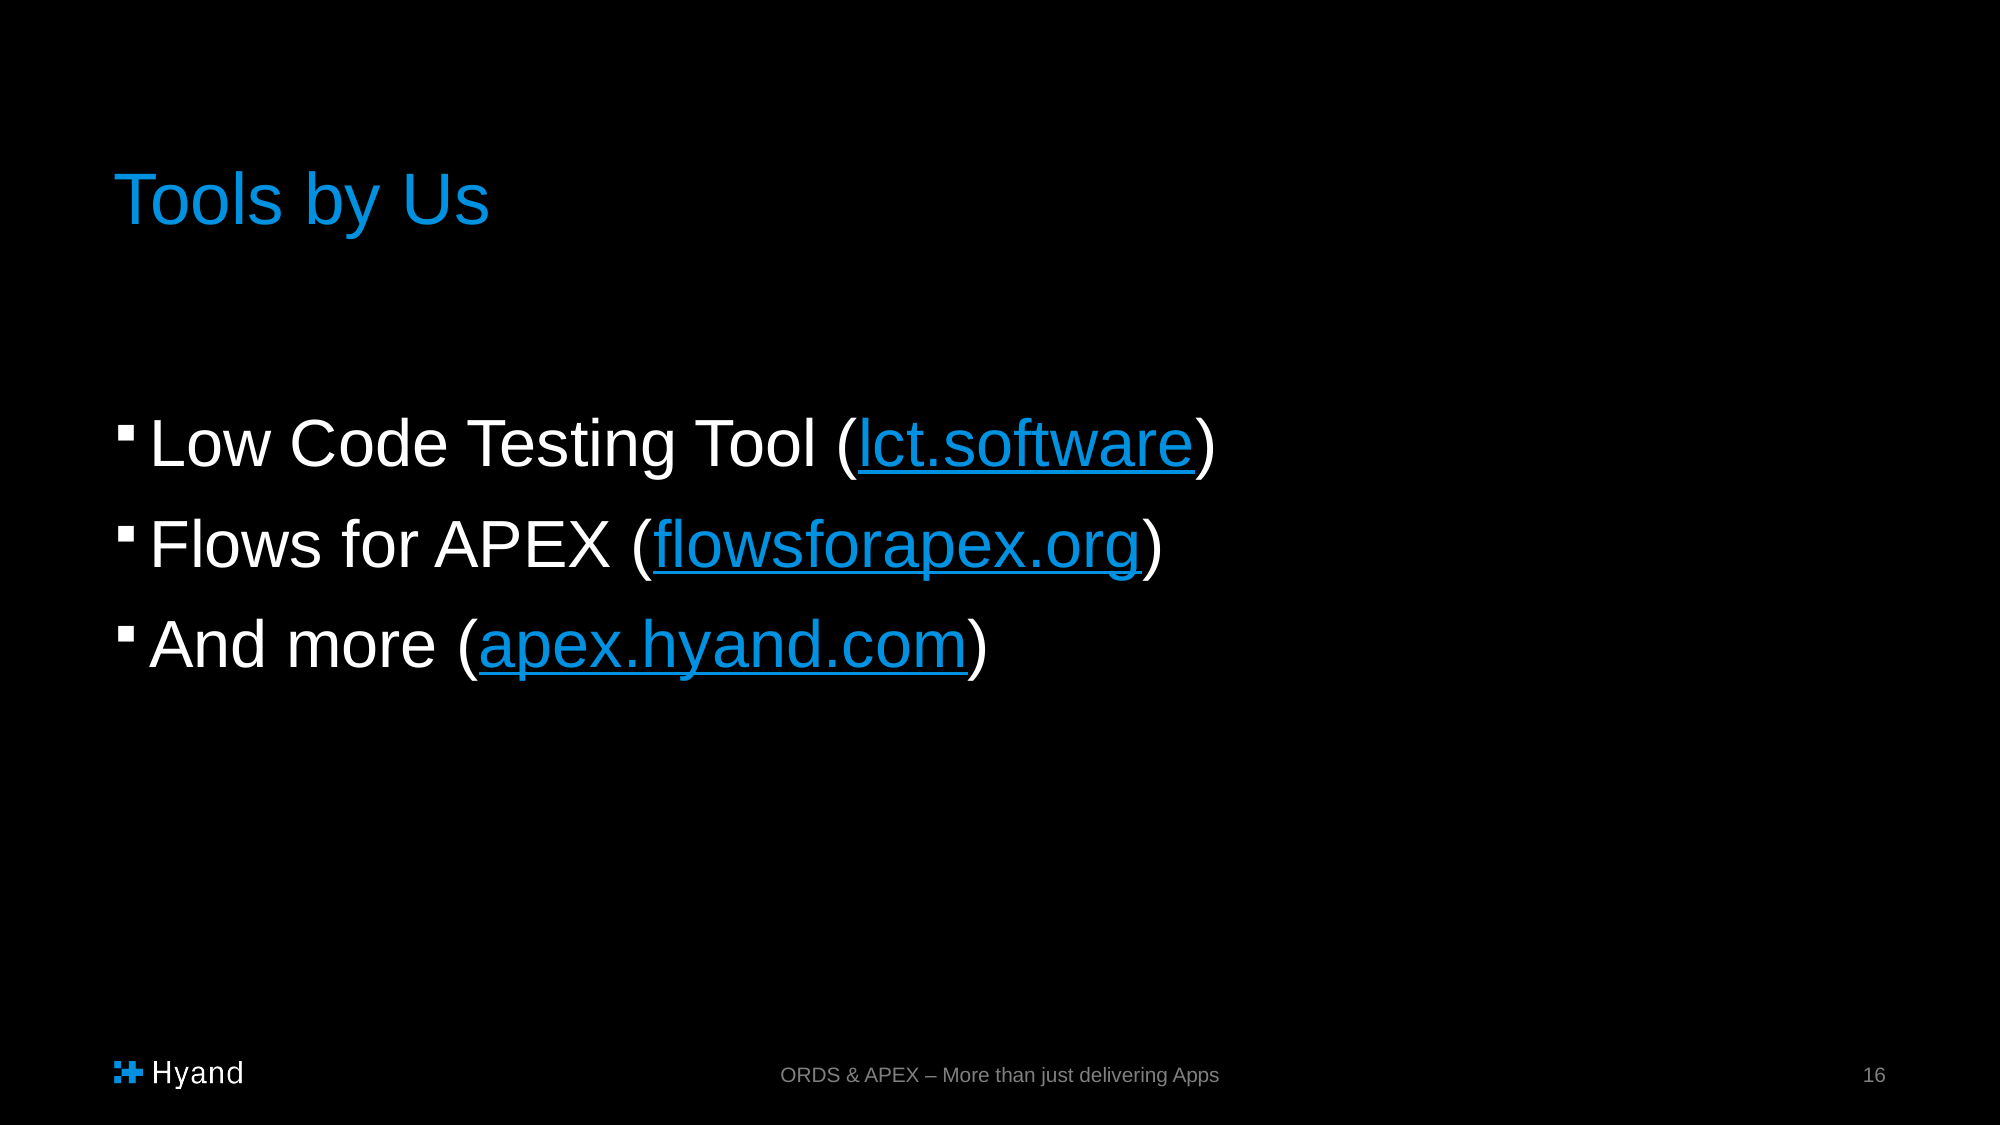

# Tools by Us
Low Code Testing Tool (lct.software)
Flows for APEX (flowsforapex.org)
And more (apex.hyand.com)
ORDS & APEX – More than just delivering Apps
16